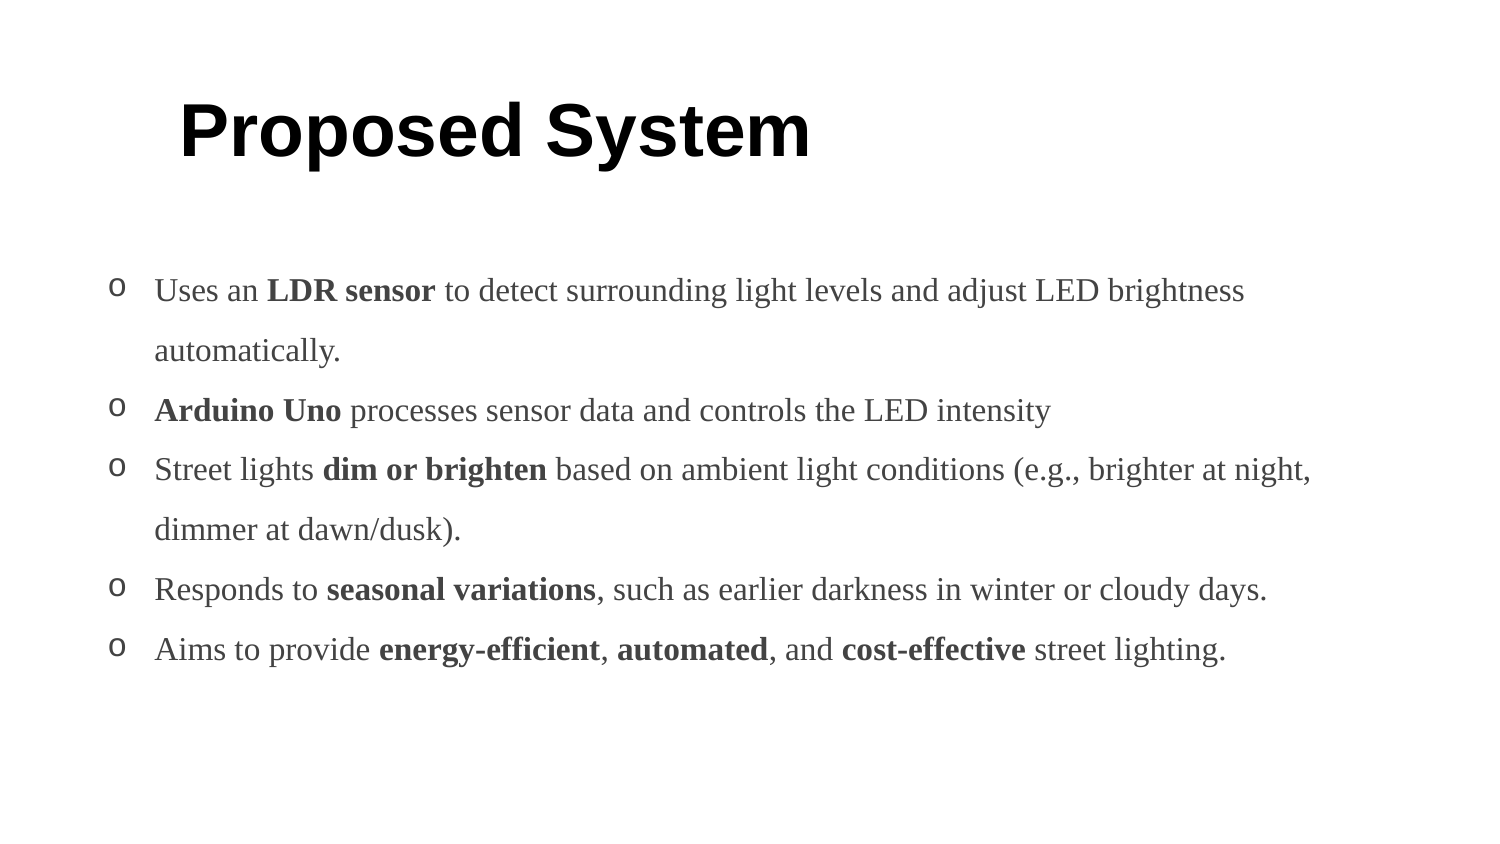

Proposed System
Uses an LDR sensor to detect surrounding light levels and adjust LED brightness automatically.
Arduino Uno processes sensor data and controls the LED intensity
Street lights dim or brighten based on ambient light conditions (e.g., brighter at night, dimmer at dawn/dusk).
Responds to seasonal variations, such as earlier darkness in winter or cloudy days.
Aims to provide energy-efficient, automated, and cost-effective street lighting.